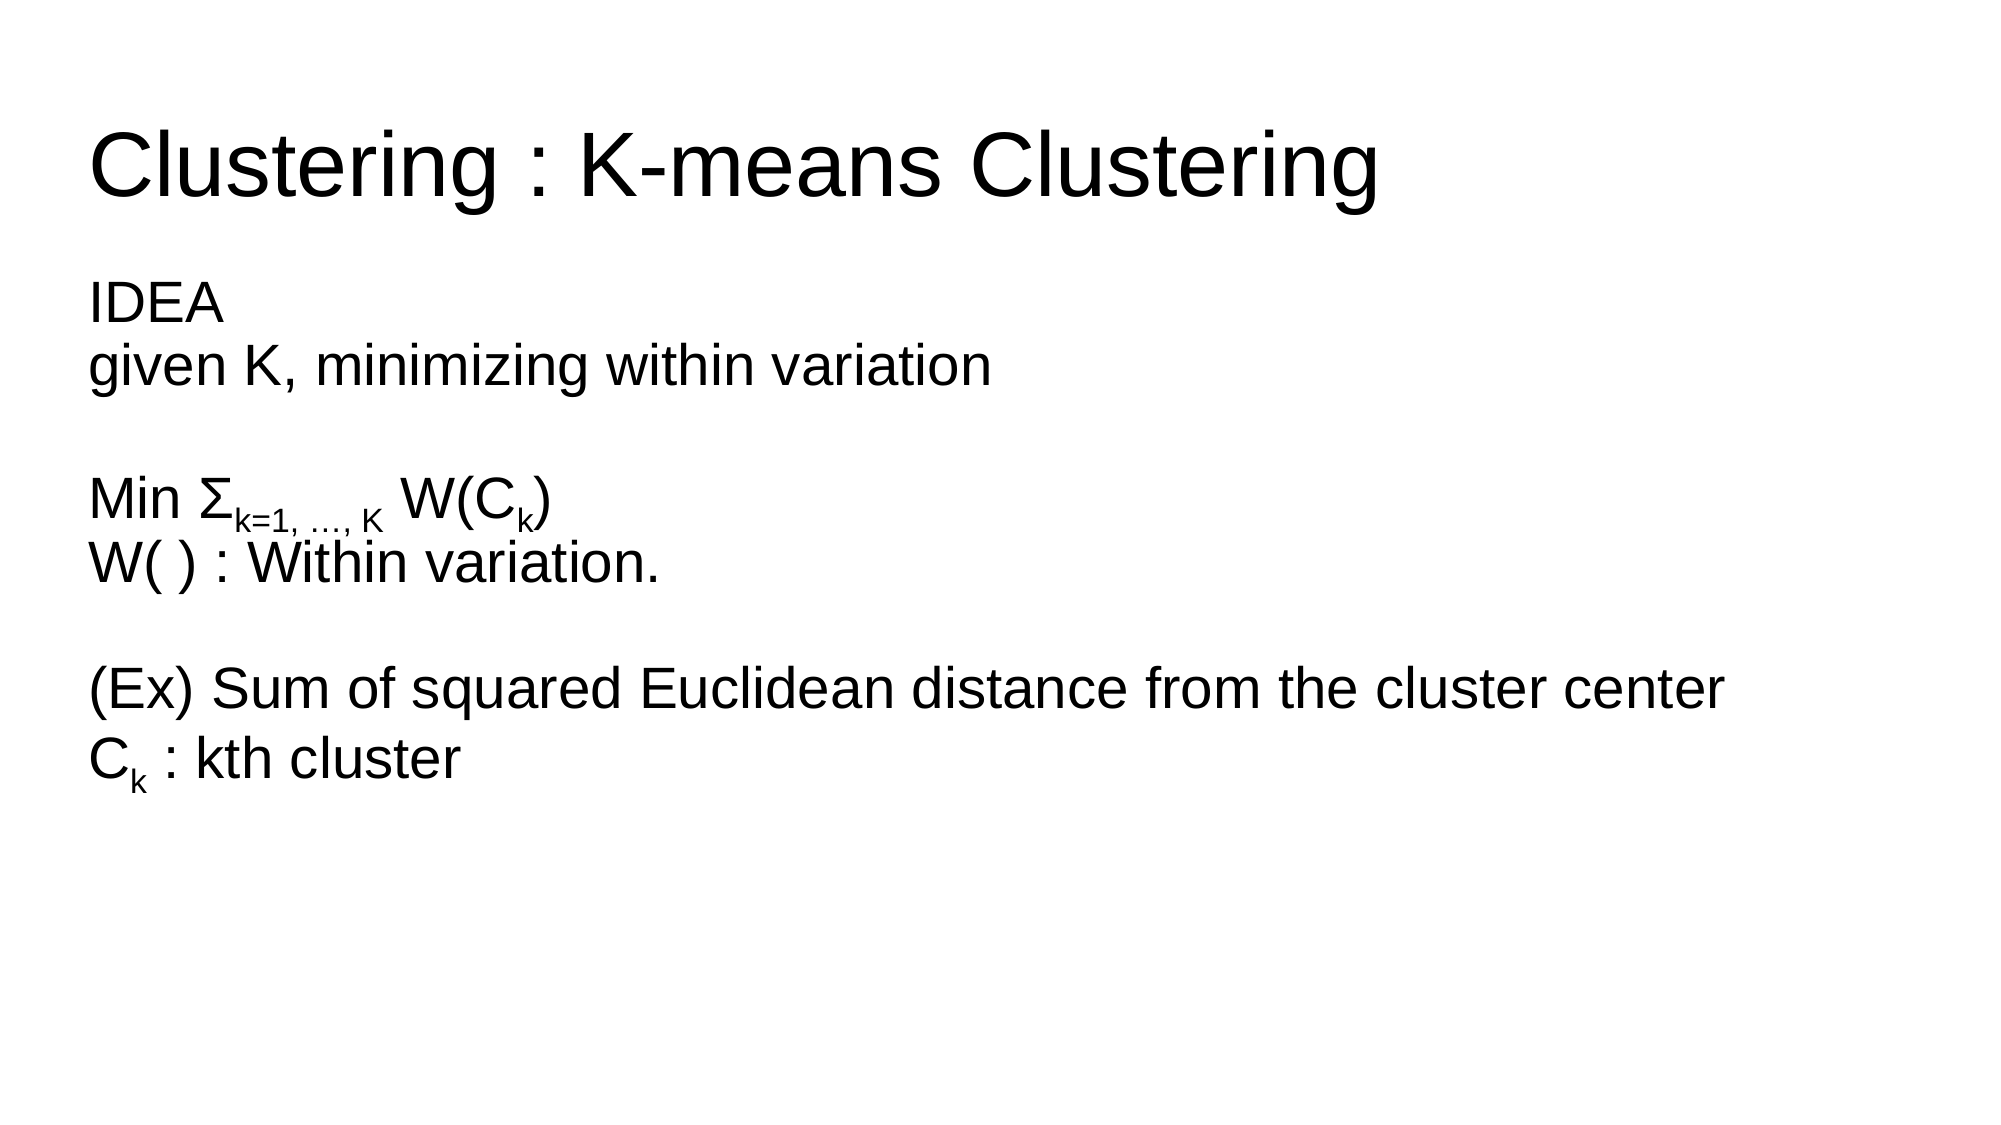

# Clustering : K-means Clustering
IDEA
given K, minimizing within variation

Min Σk=1, …, K W(Ck)
W( ) : Within variation.

(Ex) Sum of squared Euclidean distance from the cluster center
Ck : kth cluster